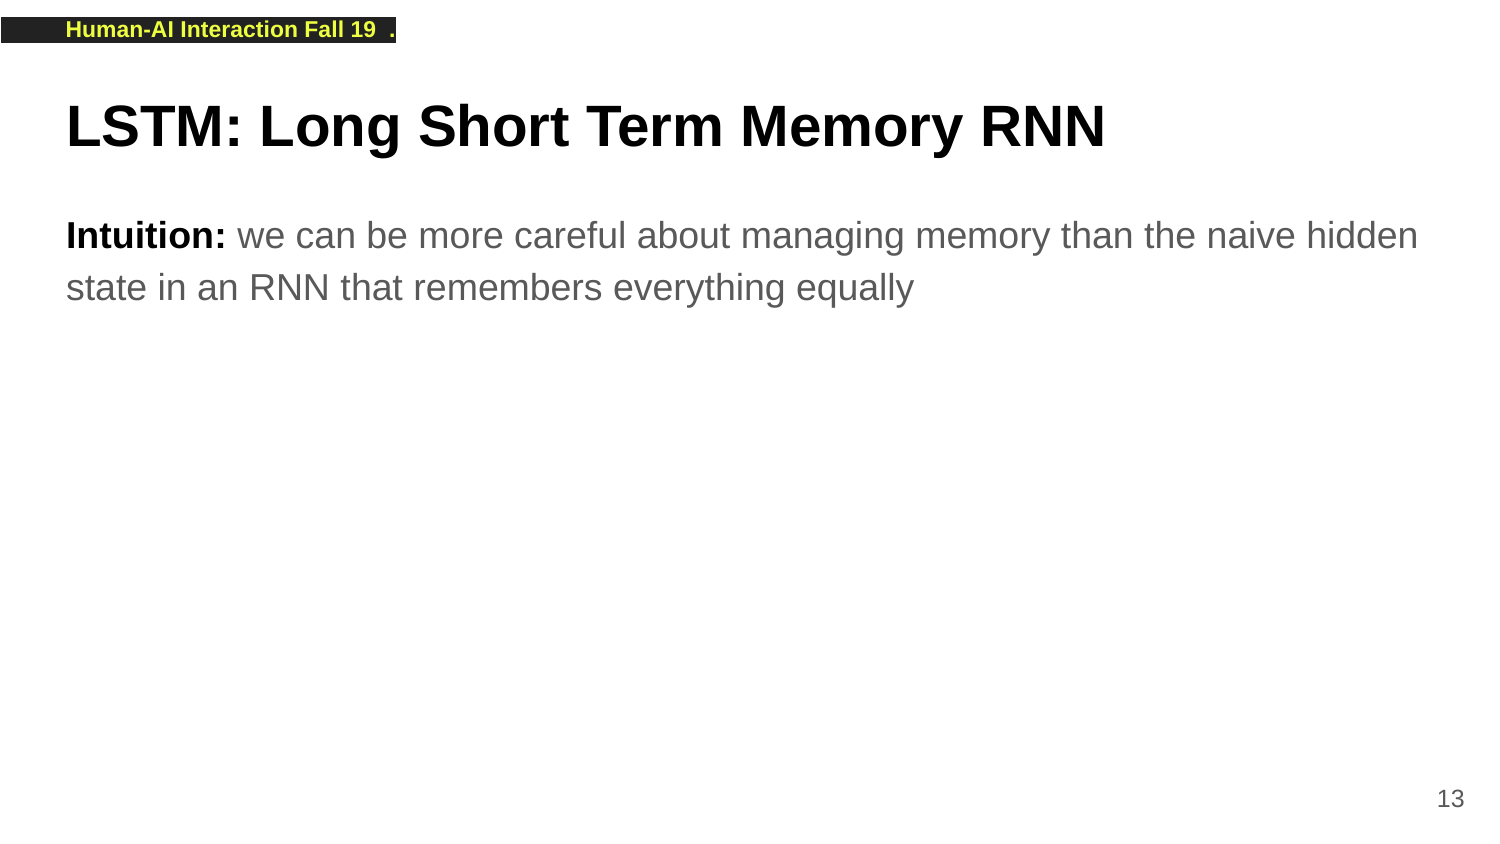

# LSTM: Long Short Term Memory RNN
Intuition: we can be more careful about managing memory than the naive hidden state in an RNN that remembers everything equally
13